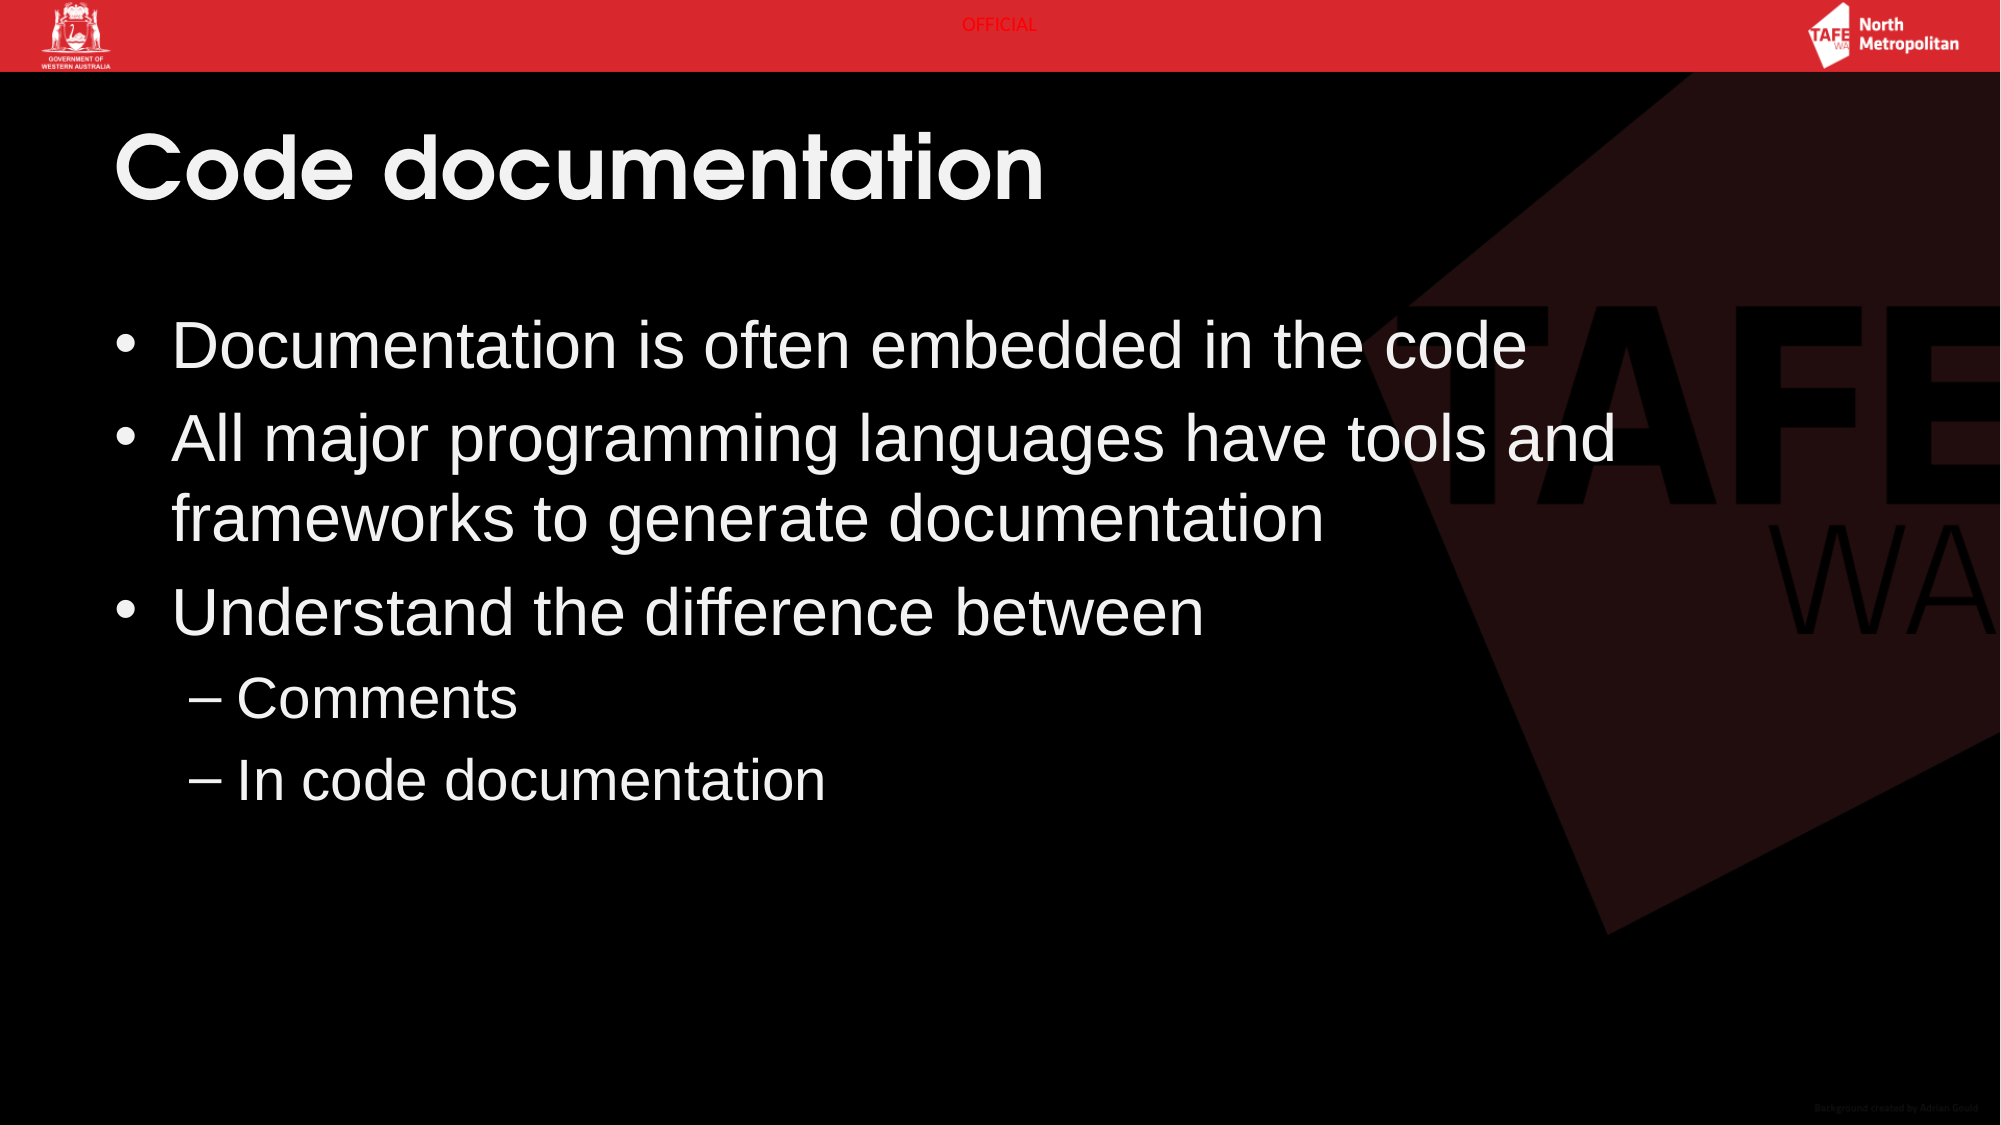

# Code documentation
Documentation is often embedded in the code
All major programming languages have tools and frameworks to generate documentation
Understand the difference between
Comments
In code documentation